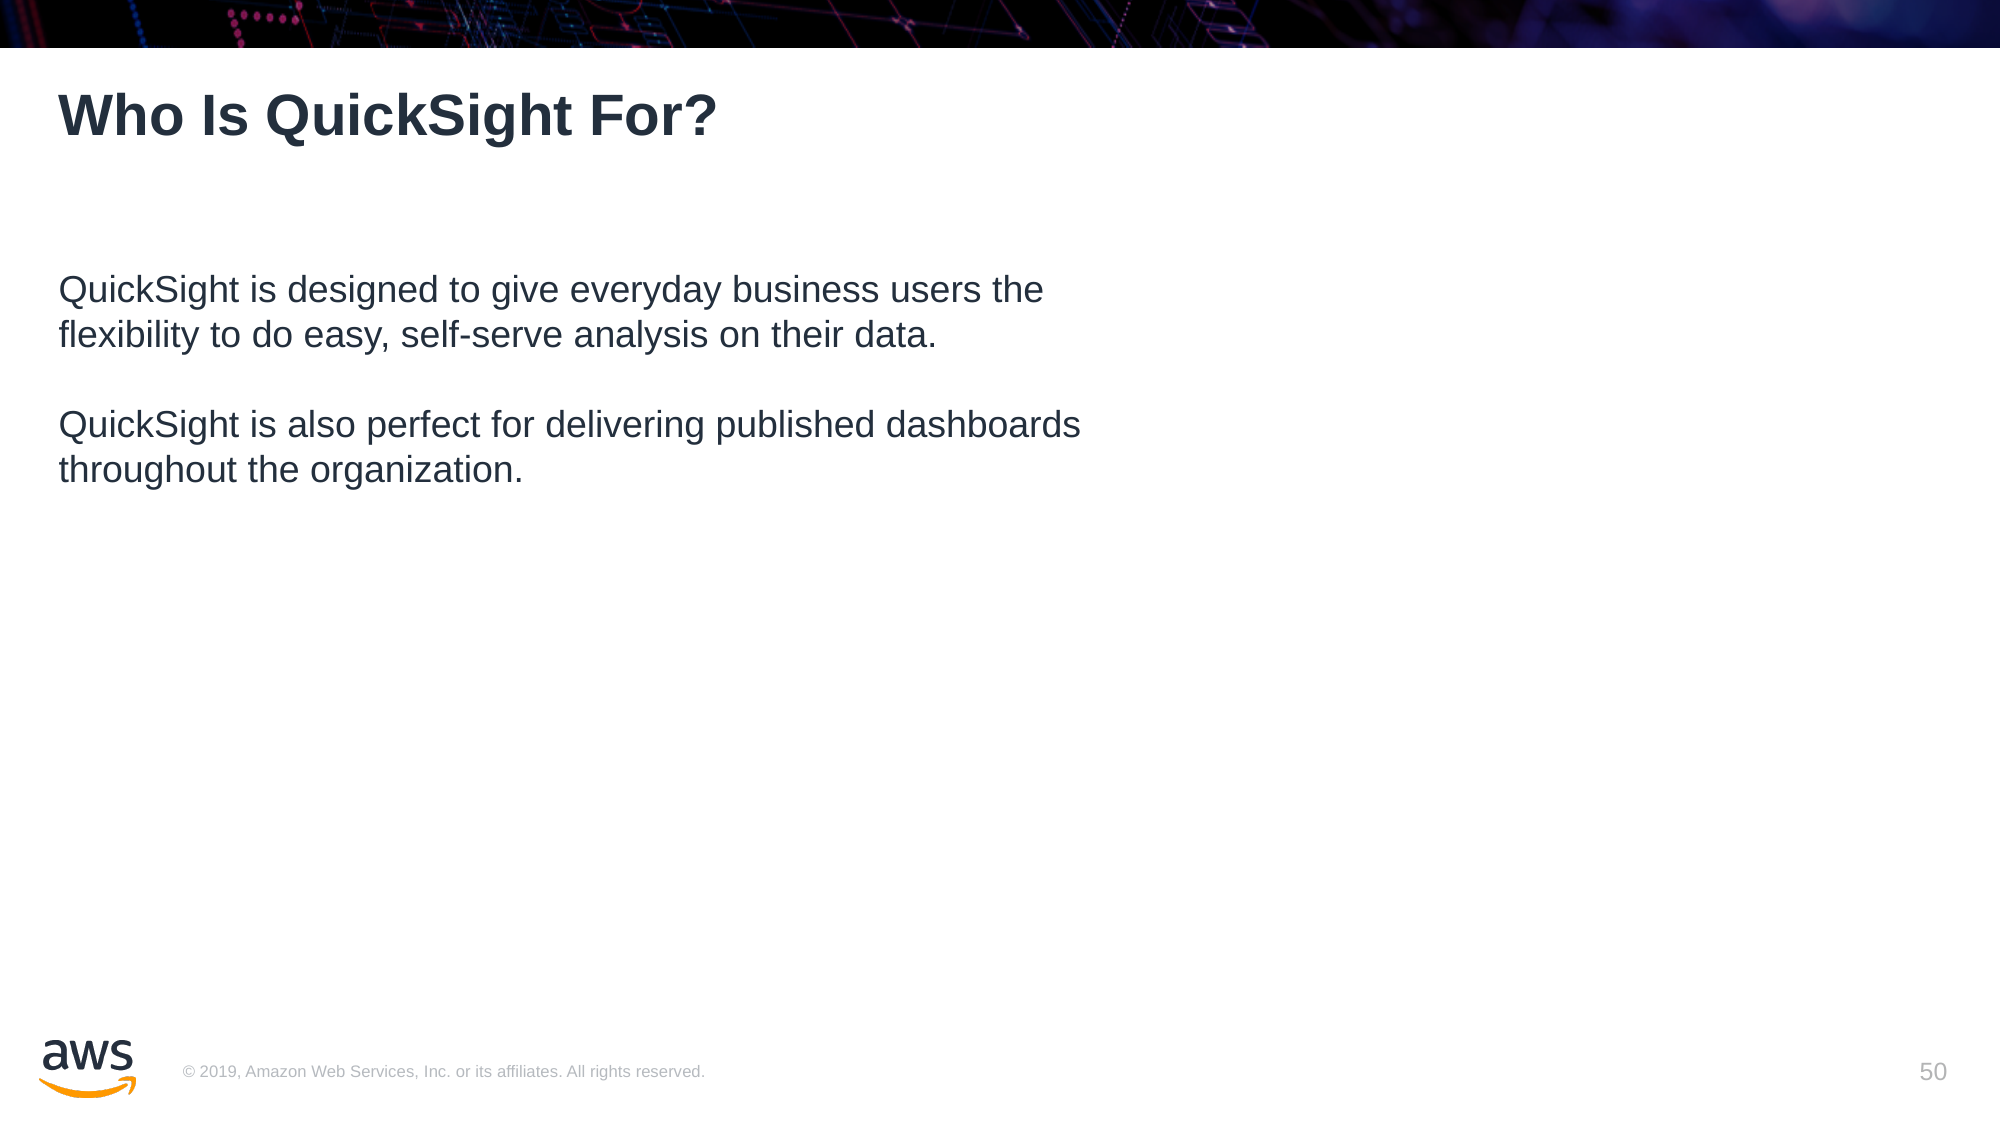

# Who Is QuickSight For?
QuickSight is designed to give everyday business users the flexibility to do easy, self-serve analysis on their data.

QuickSight is also perfect for delivering published dashboards throughout the organization.
50